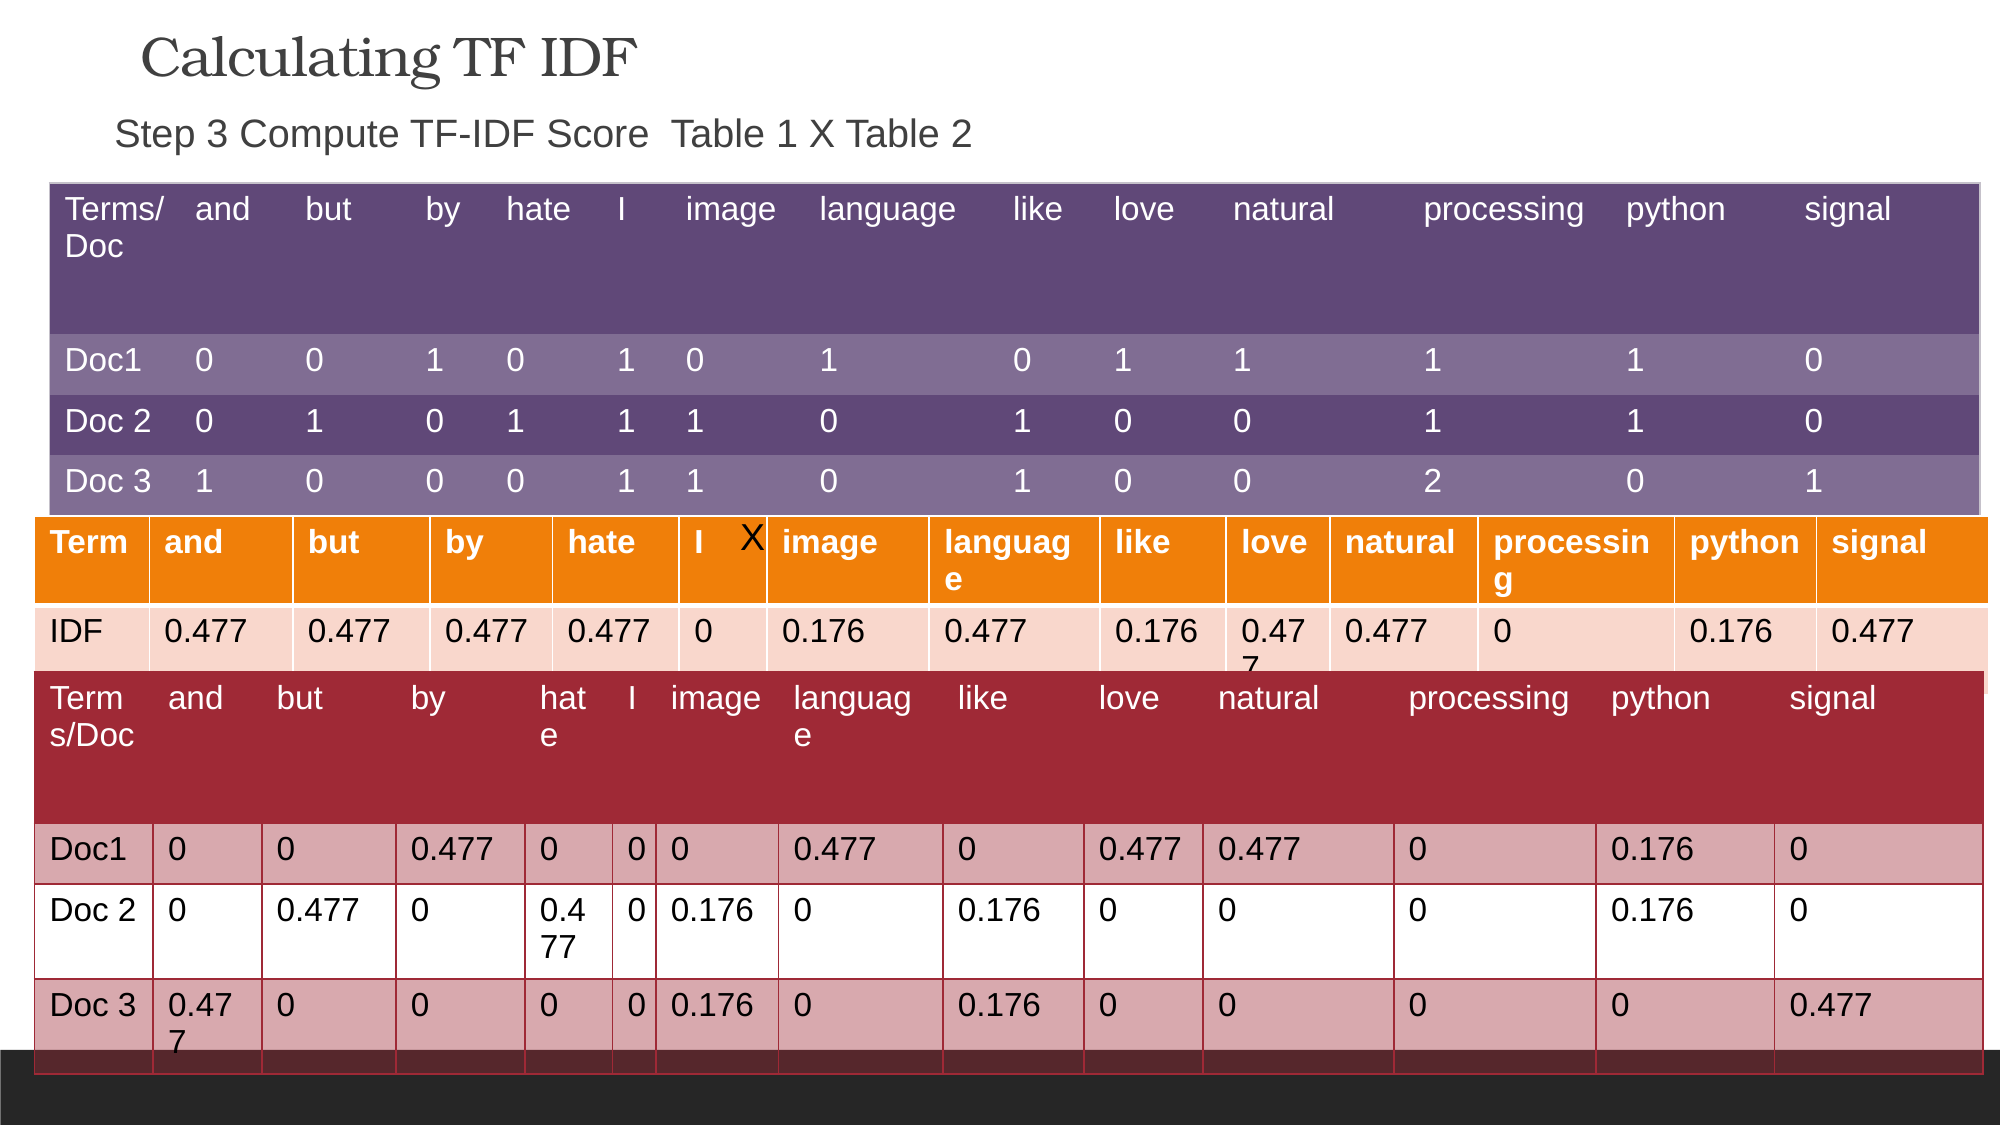

# Calculating TF IDF
Step 3 Compute TF-IDF Score  Table 1 X Table 2

| Terms/Doc | and | but | by | hate | I | image | language | like | love | natural | processing | python | signal |
| --- | --- | --- | --- | --- | --- | --- | --- | --- | --- | --- | --- | --- | --- |
| Doc1 | 0 | 0 | 1 | 0 | 1 | 0 | 1 | 0 | 1 | 1 | 1 | 1 | 0 |
| Doc 2 | 0 | 1 | 0 | 1 | 1 | 1 | 0 | 1 | 0 | 0 | 1 | 1 | 0 |
| Doc 3 | 1 | 0 | 0 | 0 | 1 | 1 | 0 | 1 | 0 | 0 | 2 | 0 | 1 |
X
| Term | and | but | by | hate | I | image | language | like | love | natural | processing | python | signal |
| --- | --- | --- | --- | --- | --- | --- | --- | --- | --- | --- | --- | --- | --- |
| IDF | 0.477 | 0.477 | 0.477 | 0.477 | 0 | 0.176 | 0.477 | 0.176 | 0.477 | 0.477 | 0 | 0.176 | 0.477 |
| Terms/Doc | and | but | by | hate | I | image | language | like | love | natural | processing | python | signal |
| --- | --- | --- | --- | --- | --- | --- | --- | --- | --- | --- | --- | --- | --- |
| Doc1 | 0 | 0 | 0.477 | 0 | 0 | 0 | 0.477 | 0 | 0.477 | 0.477 | 0 | 0.176 | 0 |
| Doc 2 | 0 | 0.477 | 0 | 0.477 | 0 | 0.176 | 0 | 0.176 | 0 | 0 | 0 | 0.176 | 0 |
| Doc 3 | 0.477 | 0 | 0 | 0 | 0 | 0.176 | 0 | 0.176 | 0 | 0 | 0 | 0 | 0.477 |